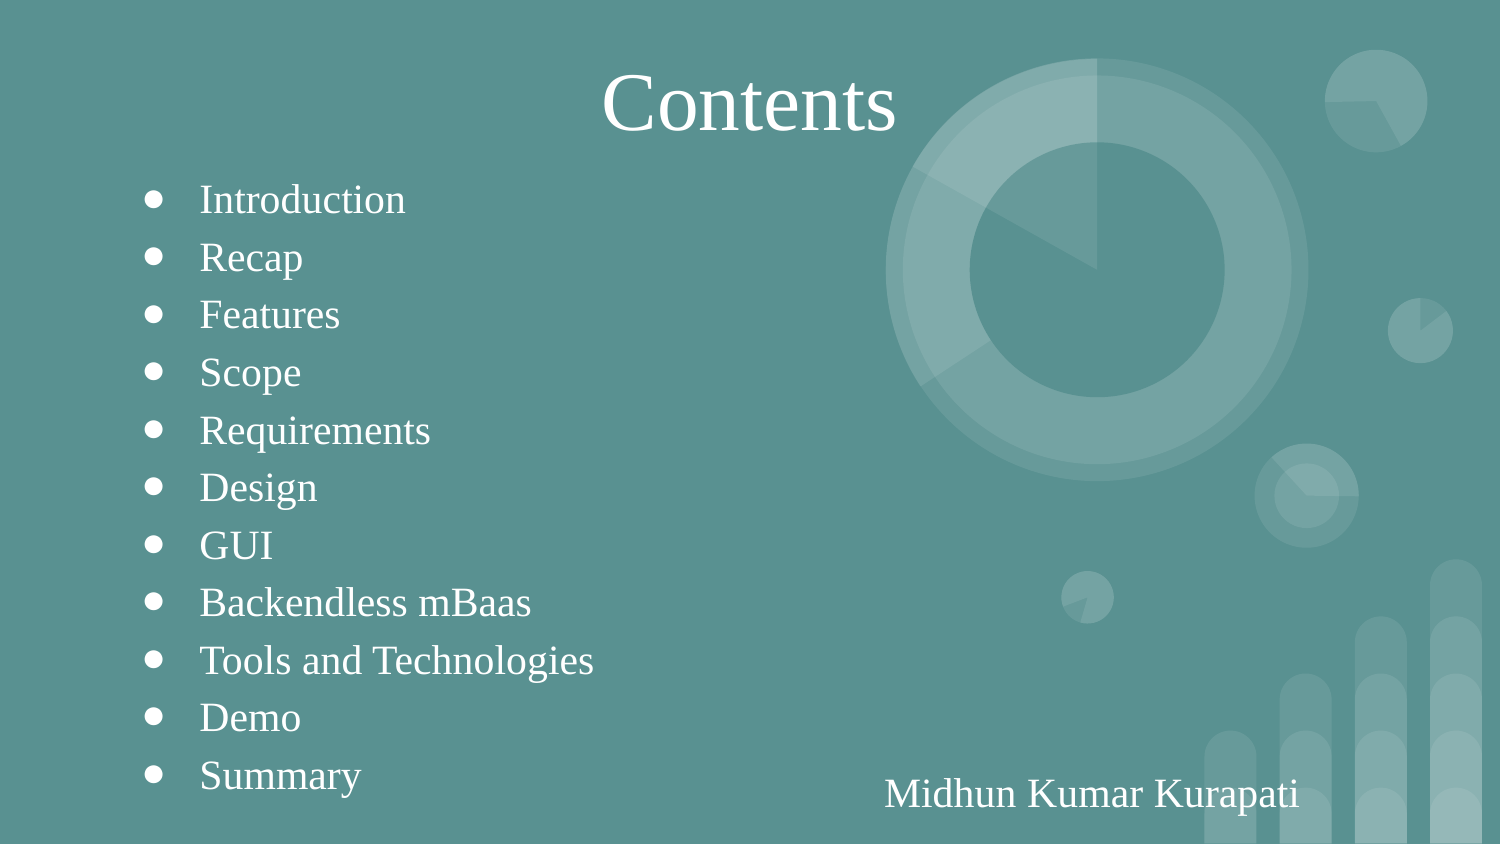

Contents
Introduction
Recap
Features
Scope
Requirements
Design
GUI
Backendless mBaas
Tools and Technologies
Demo
Summary
Midhun Kumar Kurapati